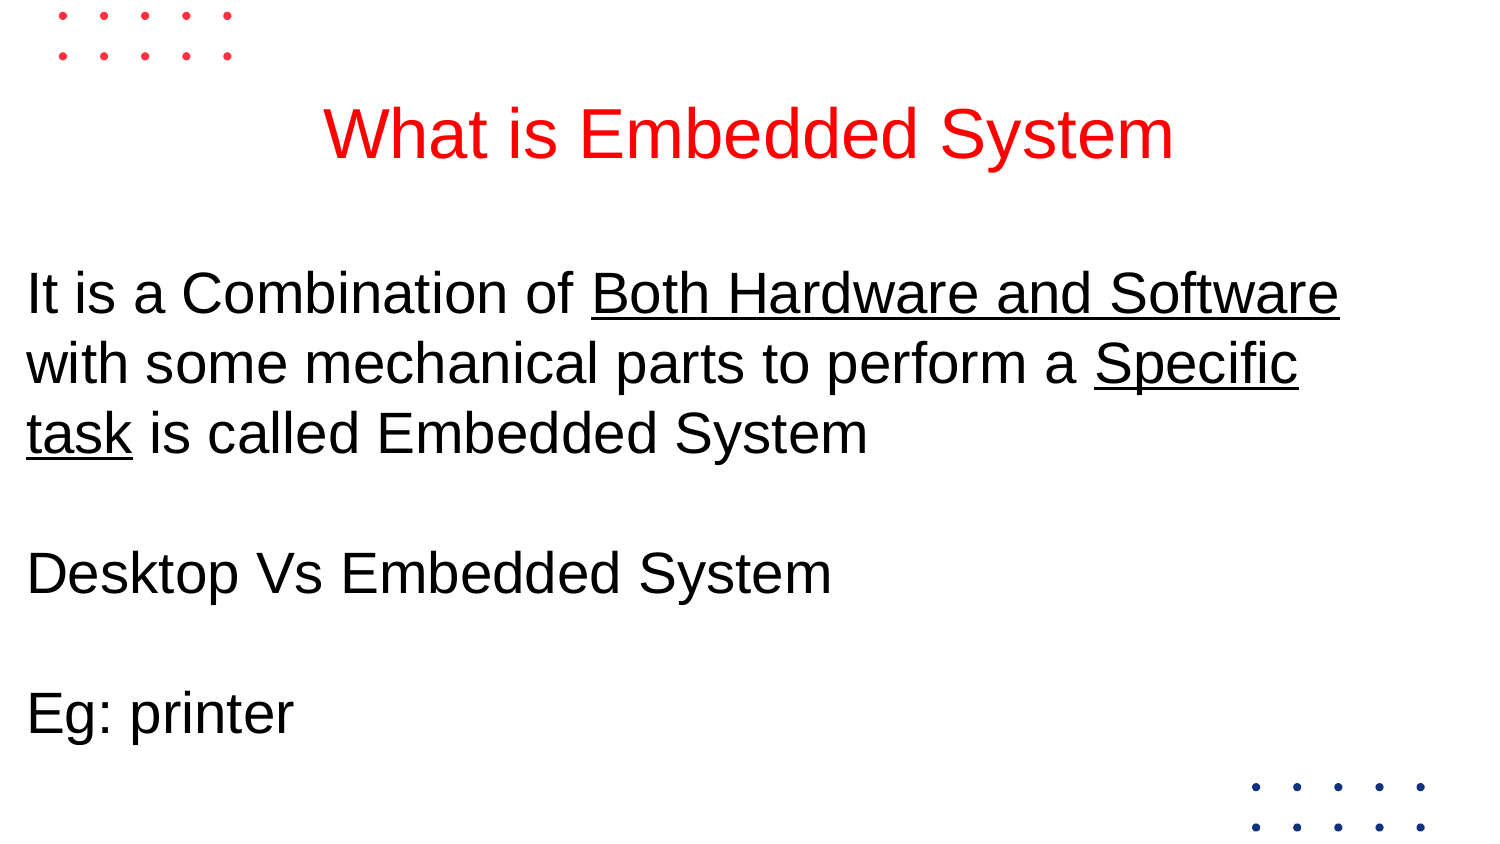

# What is Embedded System

It is a Combination of Both Hardware and Software with some mechanical parts to perform a Specific task is called Embedded System

Desktop Vs Embedded System

Eg: printer